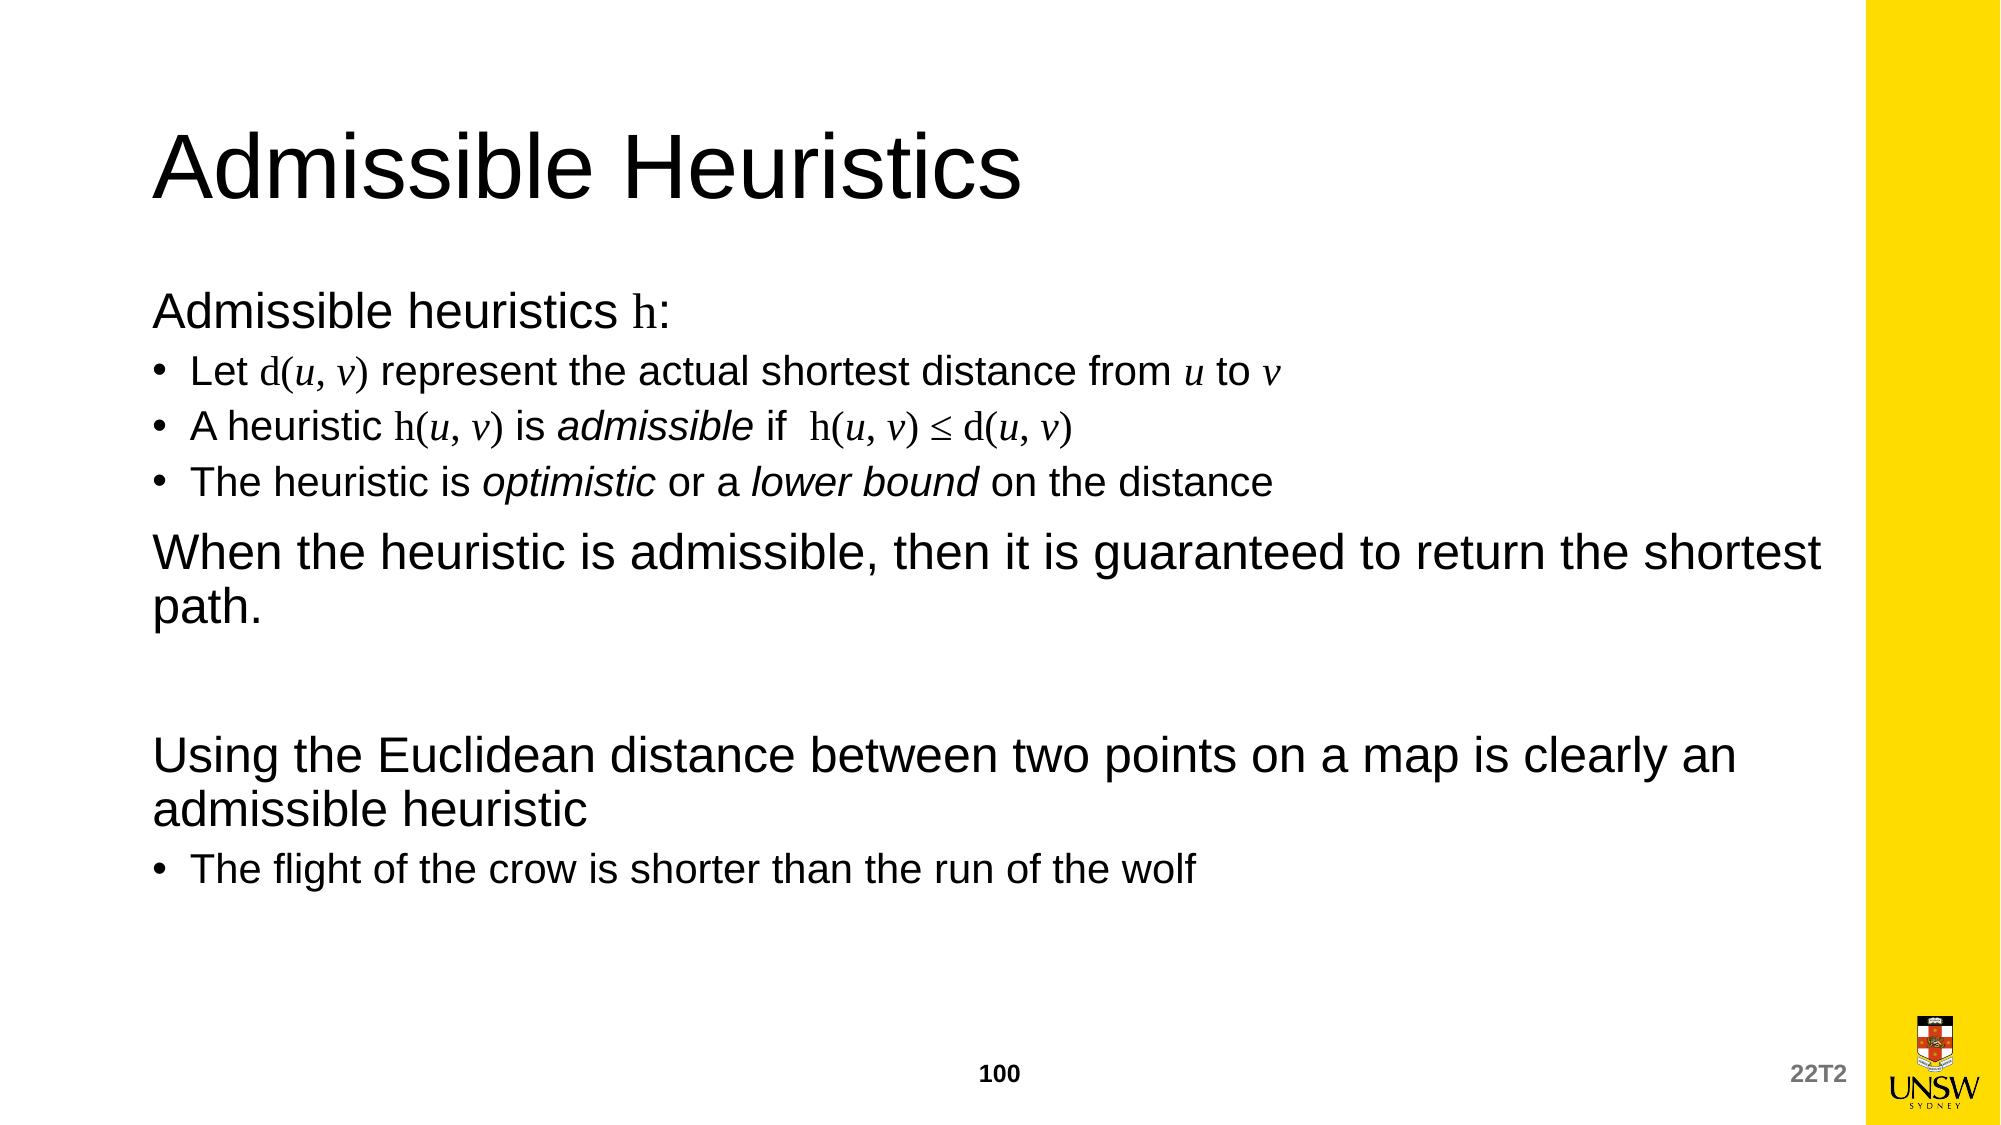

# Admissible Heuristics
Admissible heuristics h:
Let d(u, v) represent the actual shortest distance from u to v
A heuristic h(u, v) is admissible if  h(u, v) ≤ d(u, v)
The heuristic is optimistic or a lower bound on the distance
When the heuristic is admissible, then it is guaranteed to return the shortest path.

Using the Euclidean distance between two points on a map is clearly an admissible heuristic
The flight of the crow is shorter than the run of the wolf
100
22T2